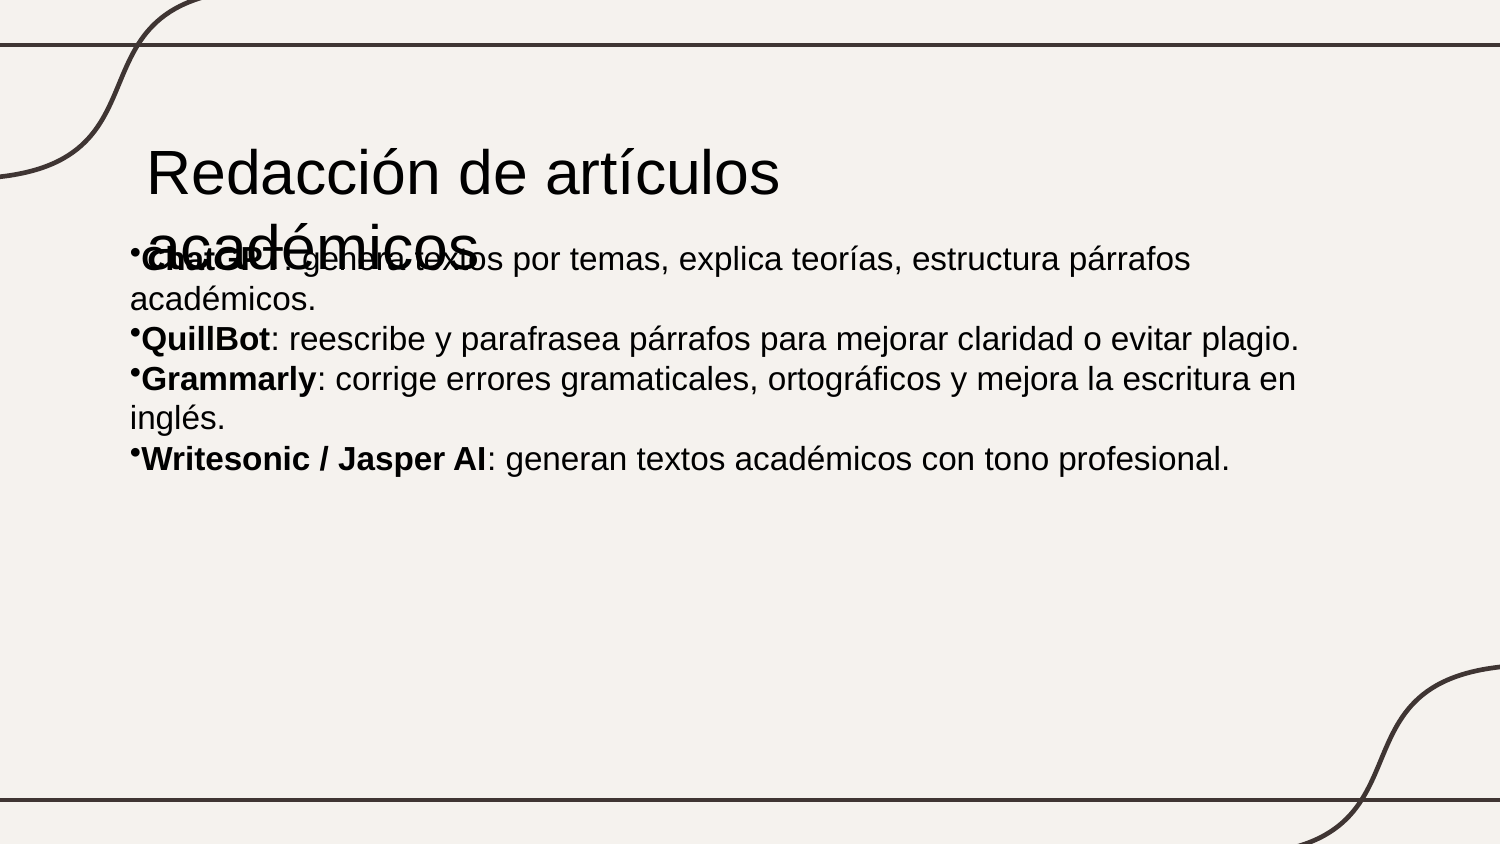

# Redacción de artículos académicos
ChatGPT: genera textos por temas, explica teorías, estructura párrafos académicos.
QuillBot: reescribe y parafrasea párrafos para mejorar claridad o evitar plagio.
Grammarly: corrige errores gramaticales, ortográficos y mejora la escritura en inglés.
Writesonic / Jasper AI: generan textos académicos con tono profesional.